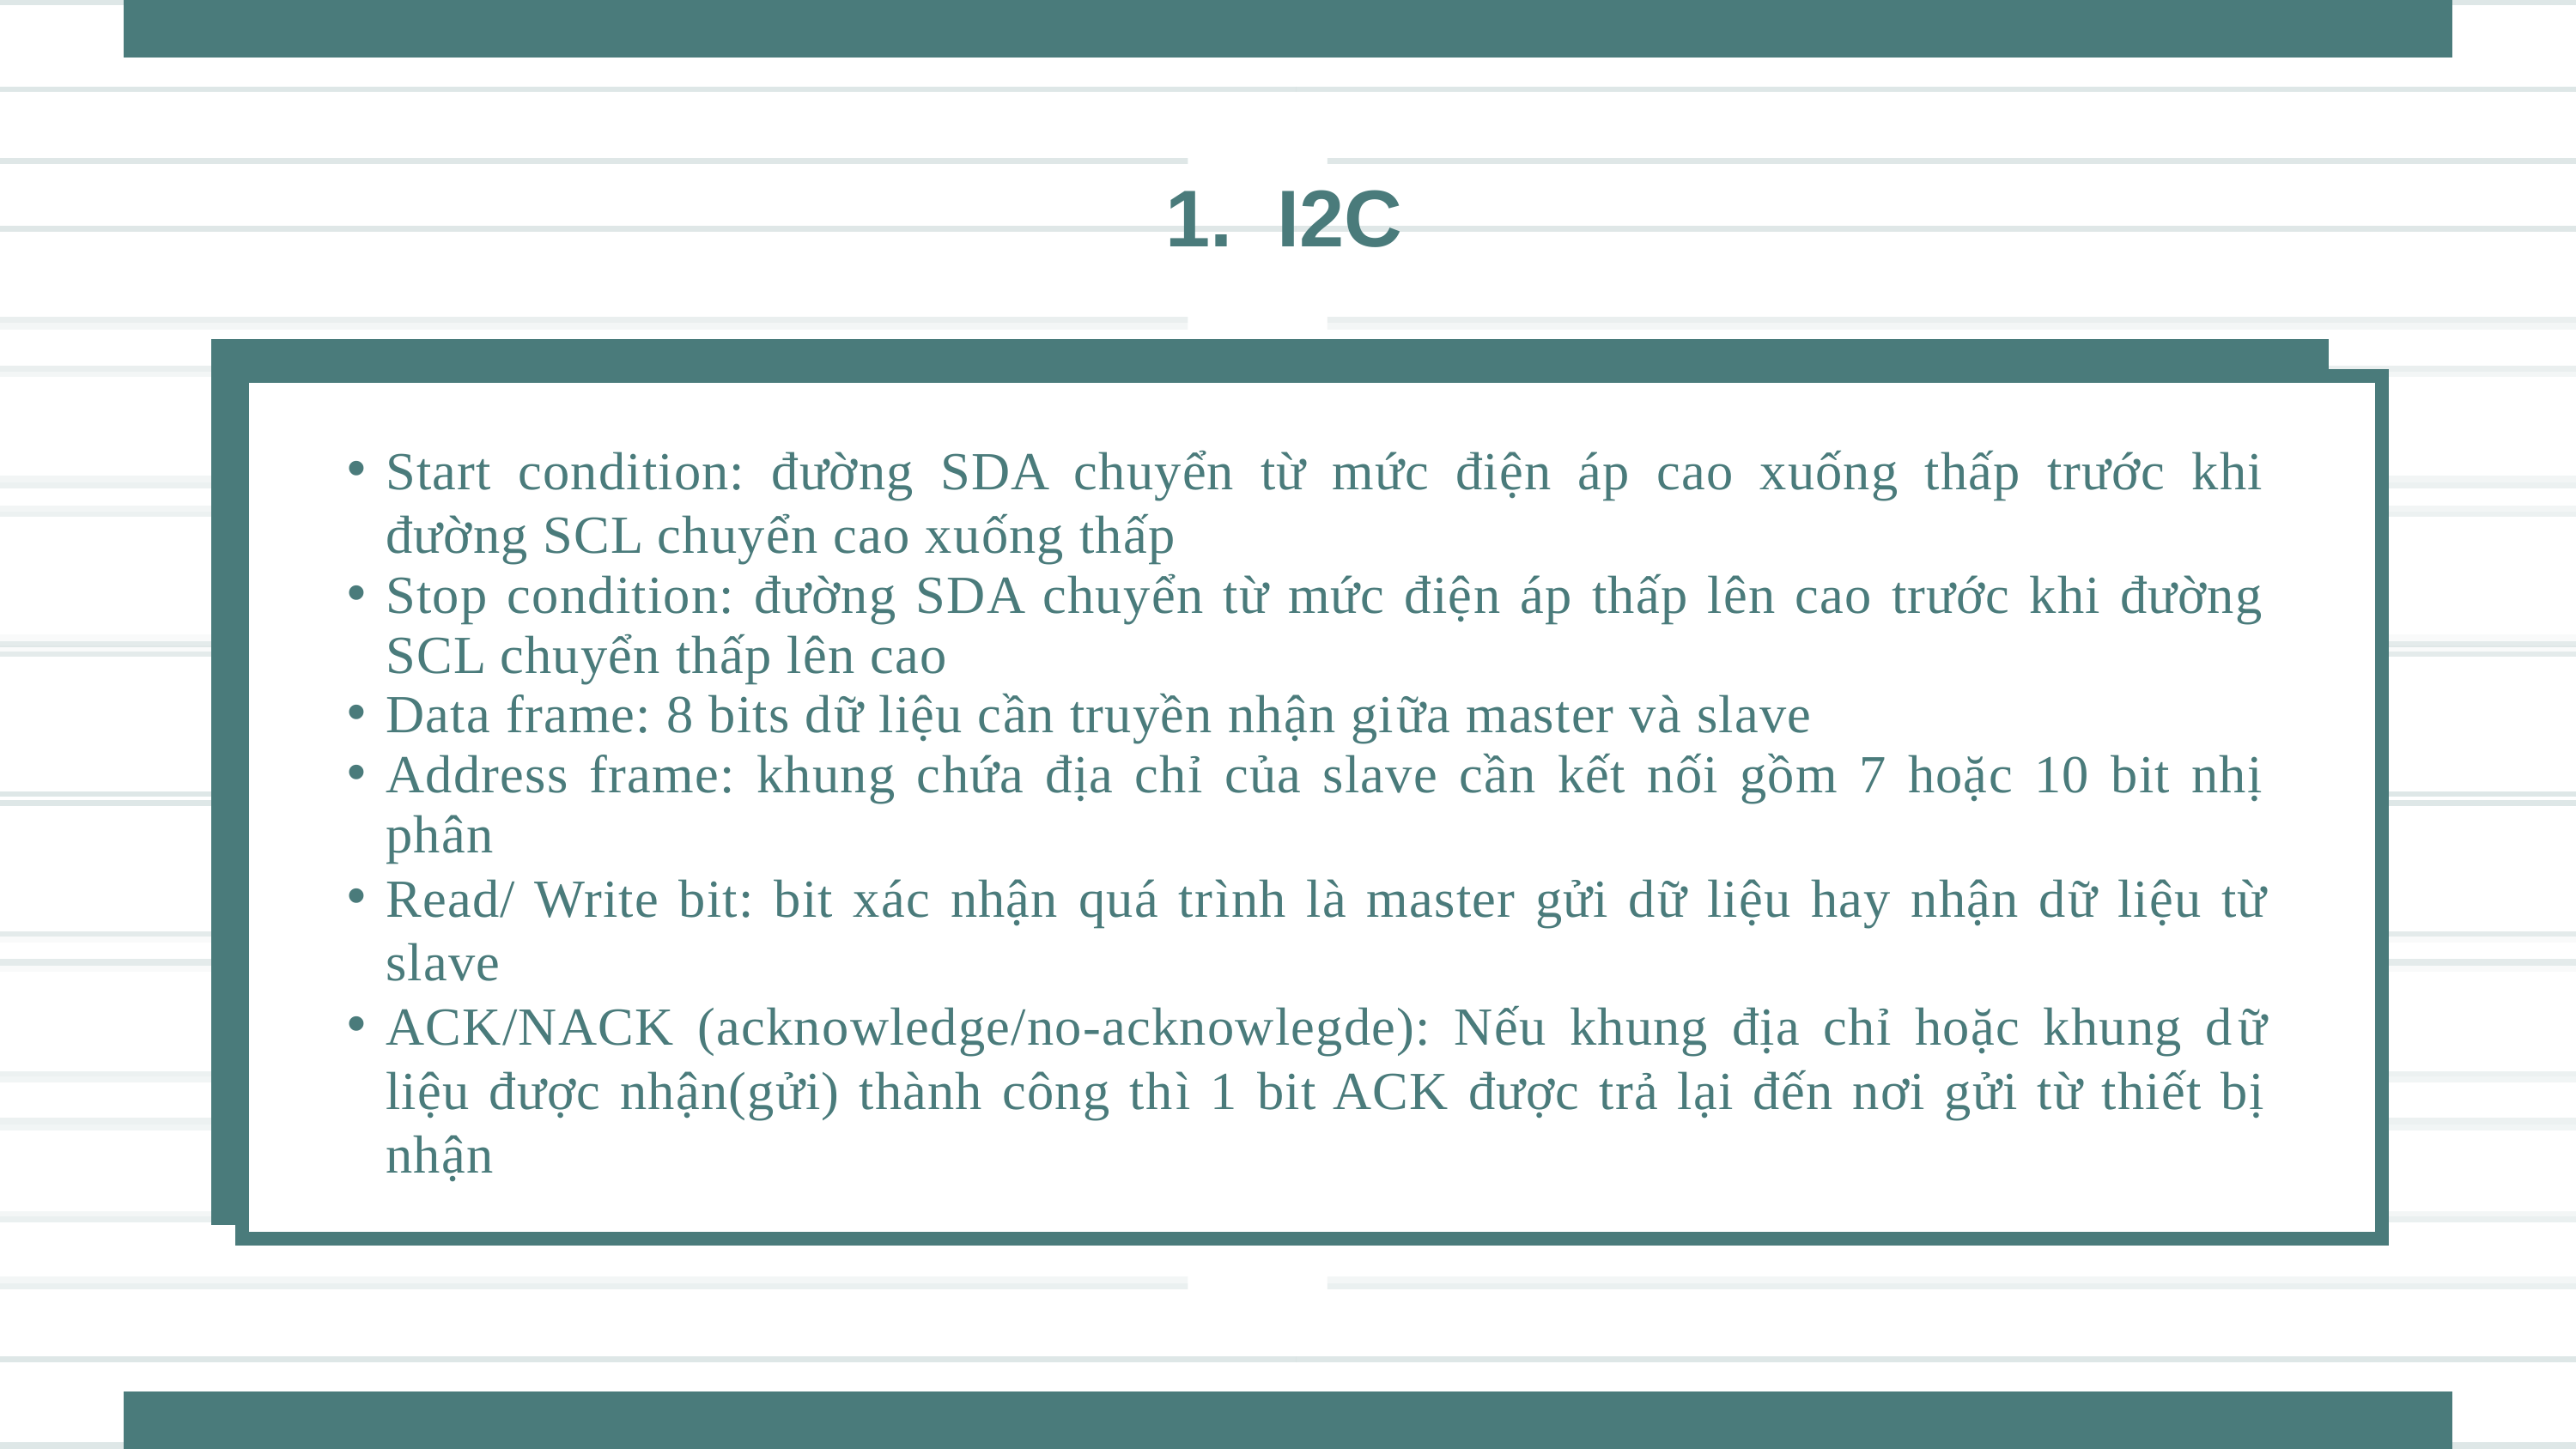

1.  I2C

Start condition: đường SDA chuyển từ mức điện áp cao xuống thấp trước khi đường SCL chuyển cao xuống thấp
Stop condition: đường SDA chuyển từ mức điện áp thấp lên cao trước khi đường SCL chuyển thấp lên cao
Data frame: 8 bits dữ liệu cần truyền nhận giữa master và slave
Address frame: khung chứa địa chỉ của slave cần kết nối gồm 7 hoặc 10 bit nhị phân
Read/ Write bit: bit xác nhận quá trình là master gửi dữ liệu hay nhận dữ liệu từ slave
ACK/NACK (acknowledge/no-acknowlegde): Nếu khung địa chỉ hoặc khung dữ liệu được nhận(gửi) thành công thì 1 bit ACK được trả lại đến nơi gửi từ thiết bị nhận